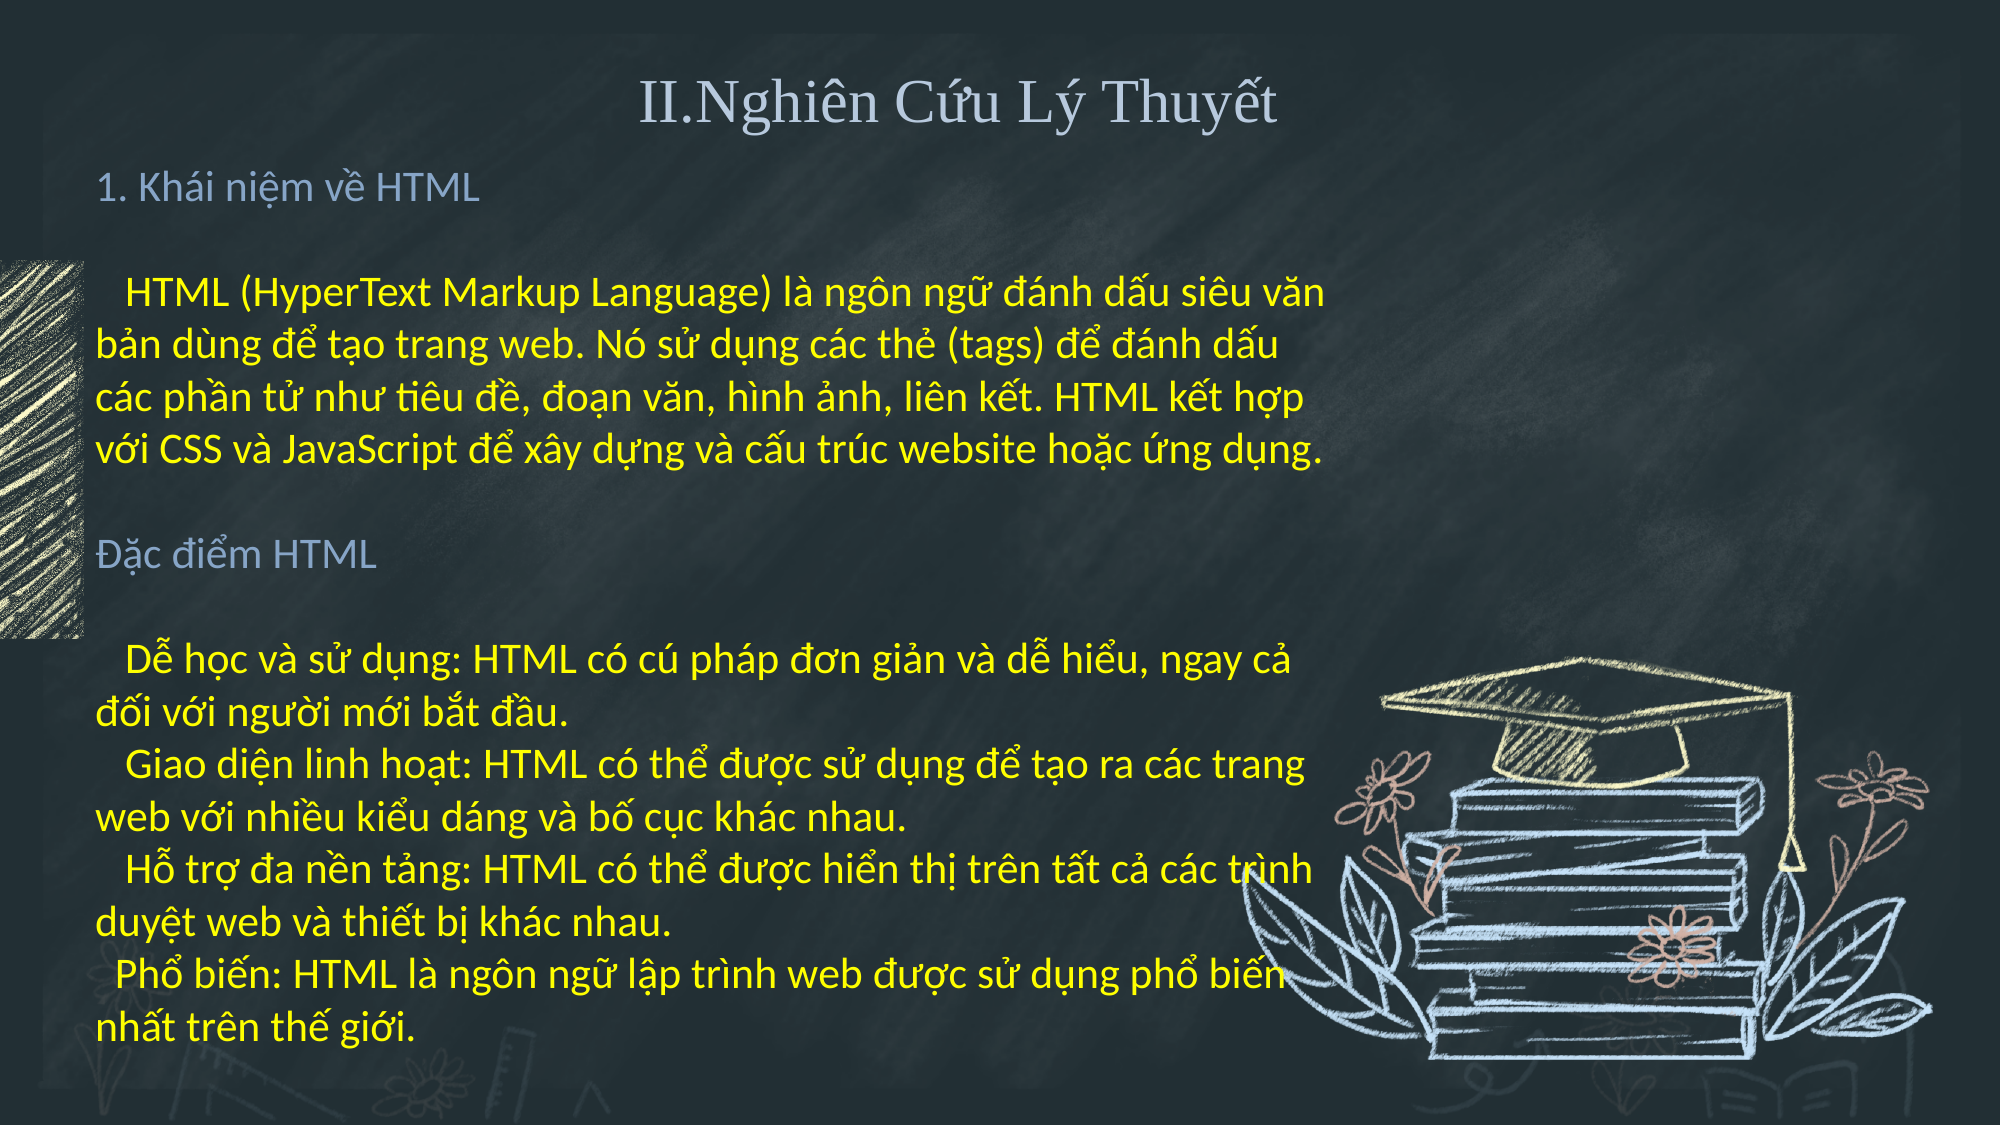

II.Nghiên Cứu Lý Thuyết
1. Khái niệm về HTML

   HTML (HyperText Markup Language) là ngôn ngữ đánh dấu siêu văn bản dùng để tạo trang web. Nó sử dụng các thẻ (tags) để đánh dấu các phần tử như tiêu đề, đoạn văn, hình ảnh, liên kết. HTML kết hợp với CSS và JavaScript để xây dựng và cấu trúc website hoặc ứng dụng.

Đặc điểm HTML

   Dễ học và sử dụng: HTML có cú pháp đơn giản và dễ hiểu, ngay cả đối với người mới bắt đầu.
   Giao diện linh hoạt: HTML có thể được sử dụng để tạo ra các trang web với nhiều kiểu dáng và bố cục khác nhau.
   Hỗ trợ đa nền tảng: HTML có thể được hiển thị trên tất cả các trình duyệt web và thiết bị khác nhau.
  Phổ biến: HTML là ngôn ngữ lập trình web được sử dụng phổ biến nhất trên thế giới.